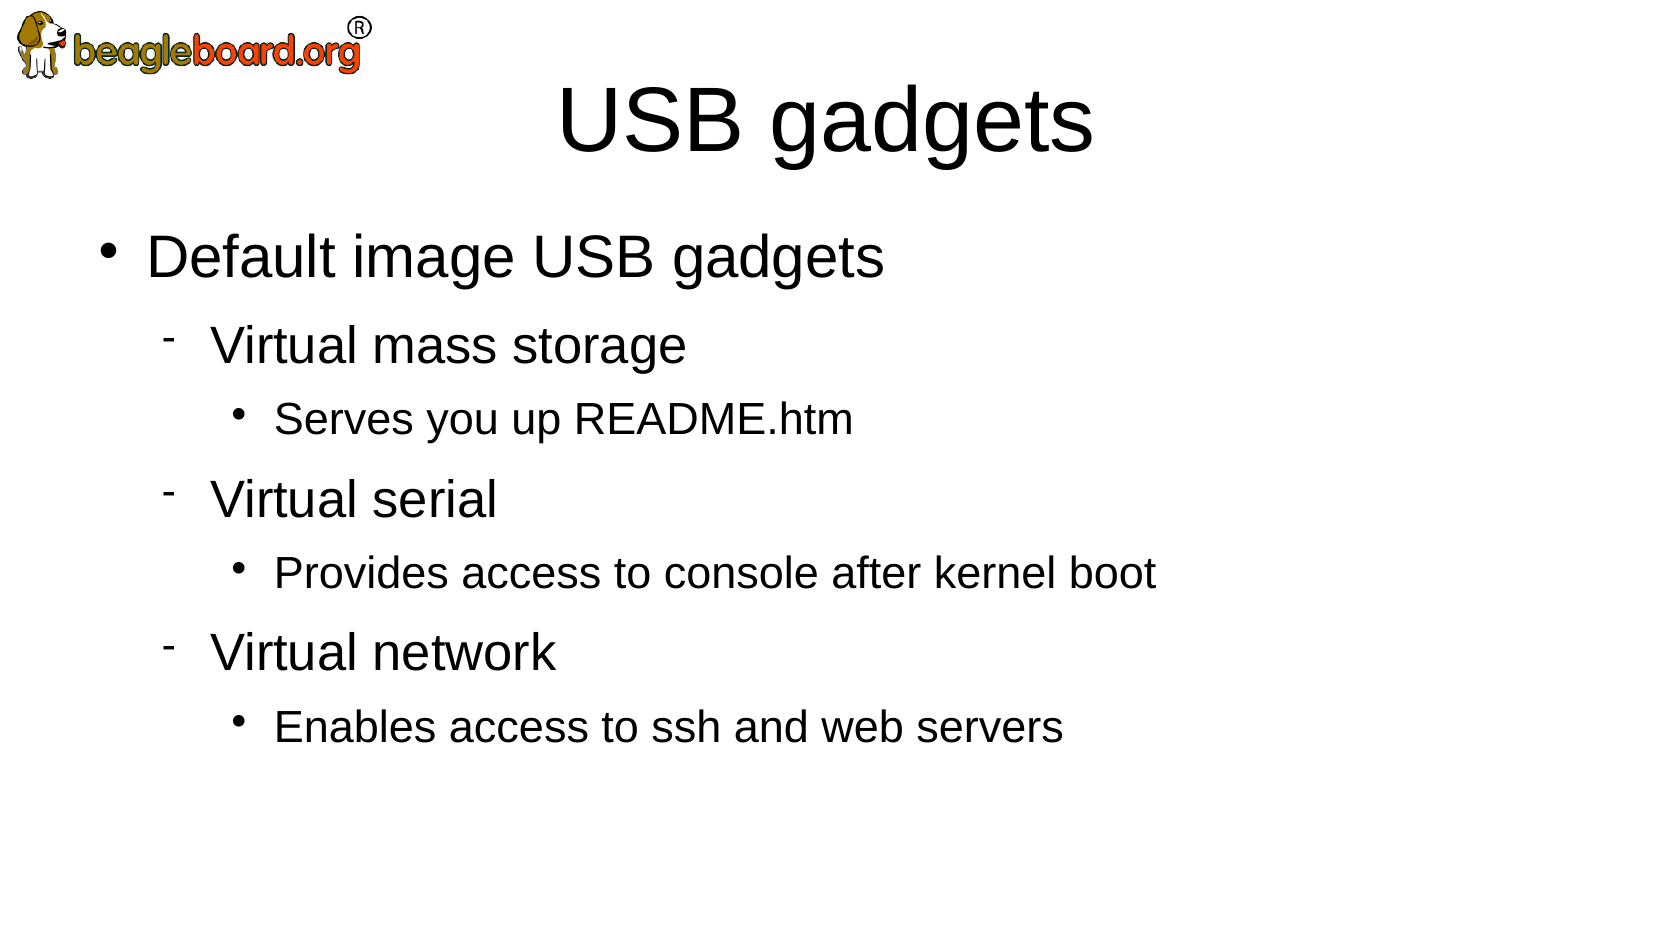

USB gadgets
Default image USB gadgets
Virtual mass storage
Serves you up README.htm
Virtual serial
Provides access to console after kernel boot
Virtual network
Enables access to ssh and web servers